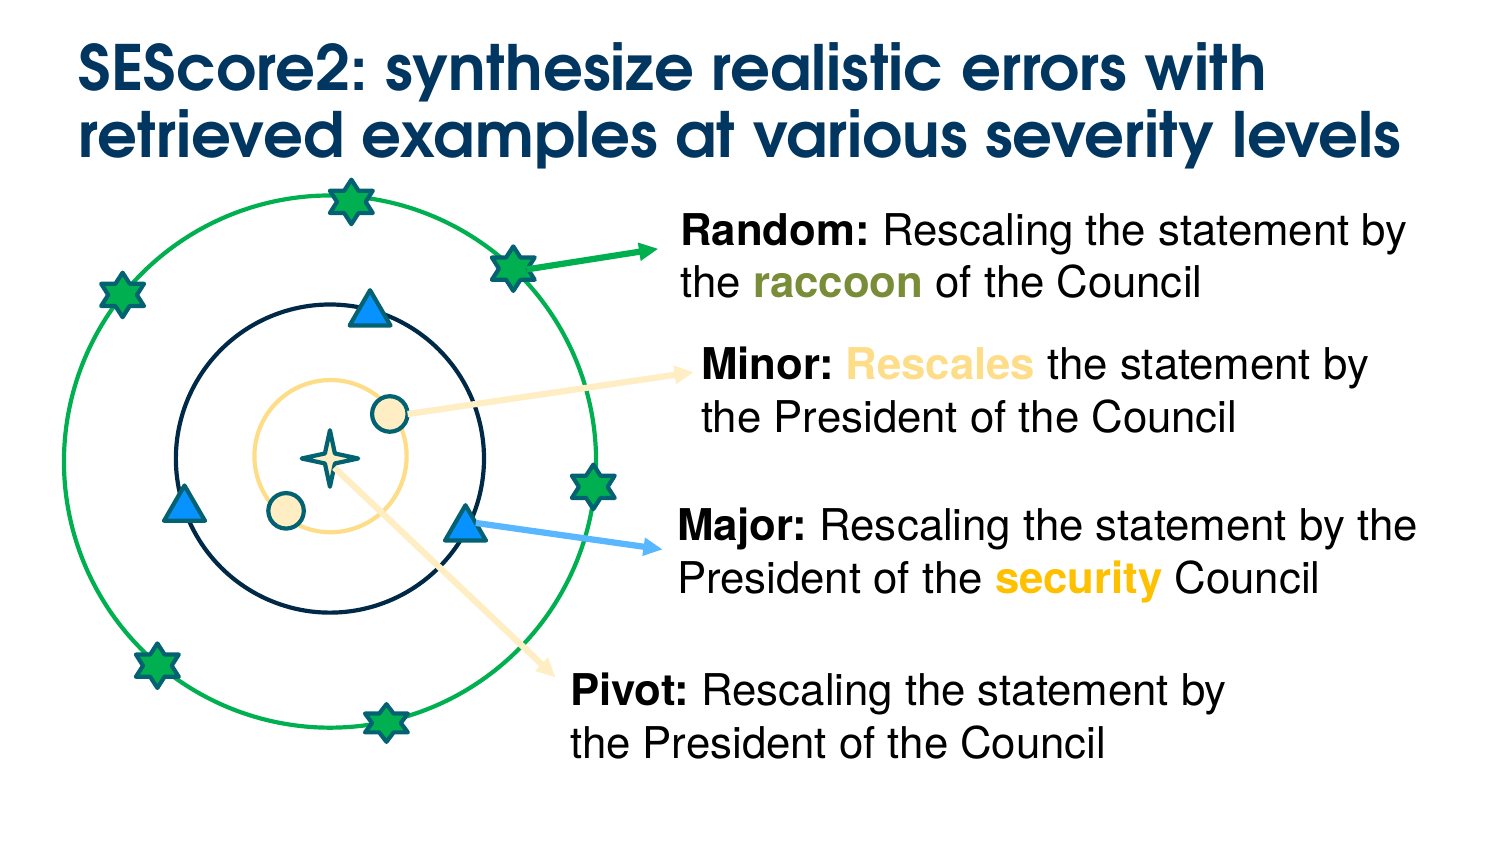

# SEScore2: synthesize realistic errors with retrieved examples at various severity levels

Random: Rescaling the statement by the raccoon of the Council

Minor: Rescales the statement by the President of the Council

Major: Rescaling the statement by the President of the security Council

Pivot: Rescaling the statement by the President of the Council